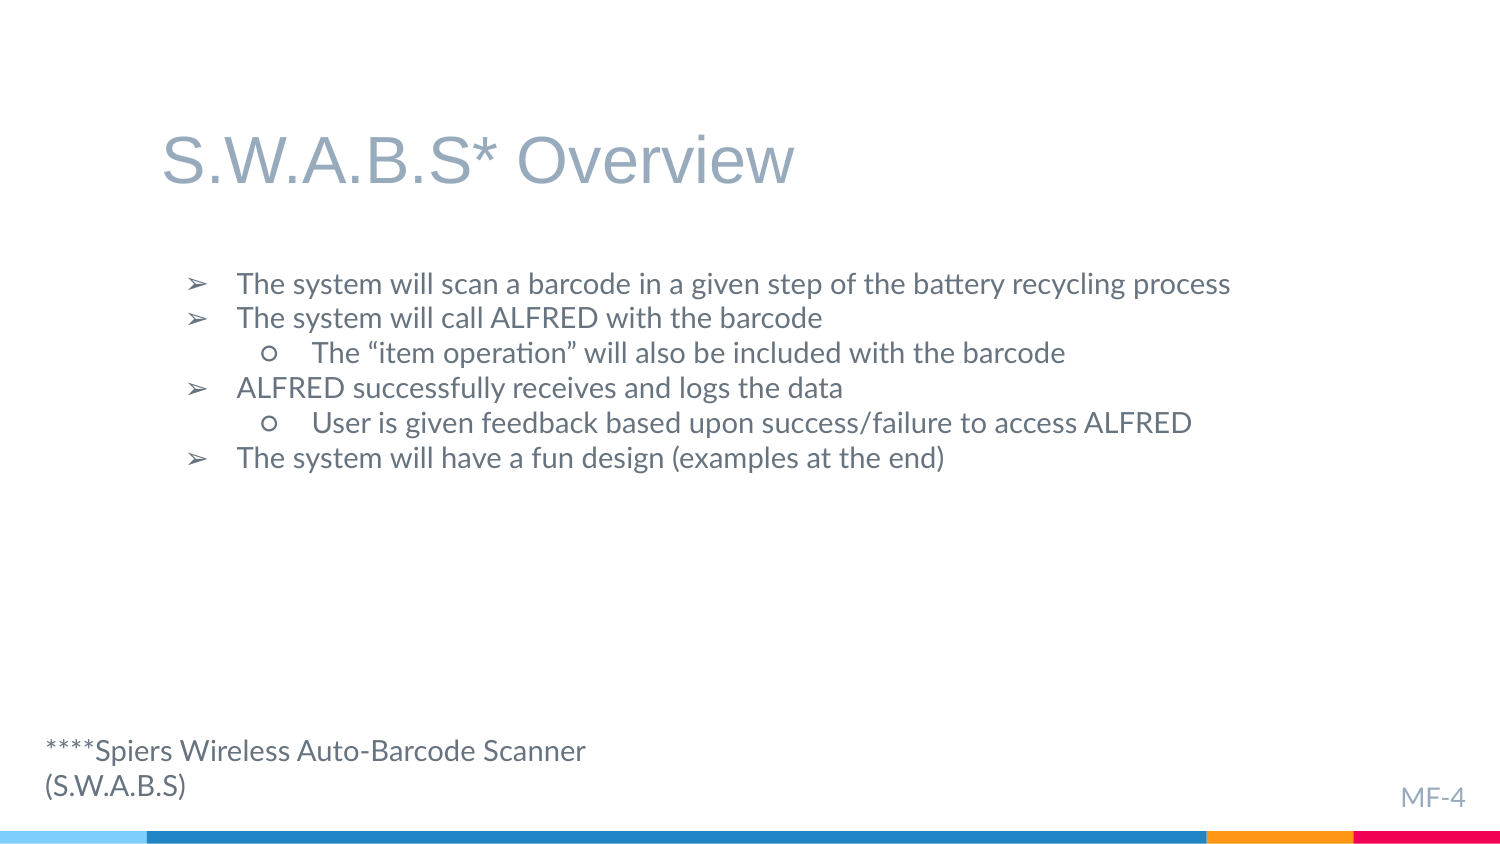

# S.W.A.B.S* Overview
The system will scan a barcode in a given step of the battery recycling process
The system will call ALFRED with the barcode
The “item operation” will also be included with the barcode
ALFRED successfully receives and logs the data
User is given feedback based upon success/failure to access ALFRED
The system will have a fun design (examples at the end)

****Spiers Wireless Auto-Barcode Scanner (S.W.A.B.S)
 MF-4